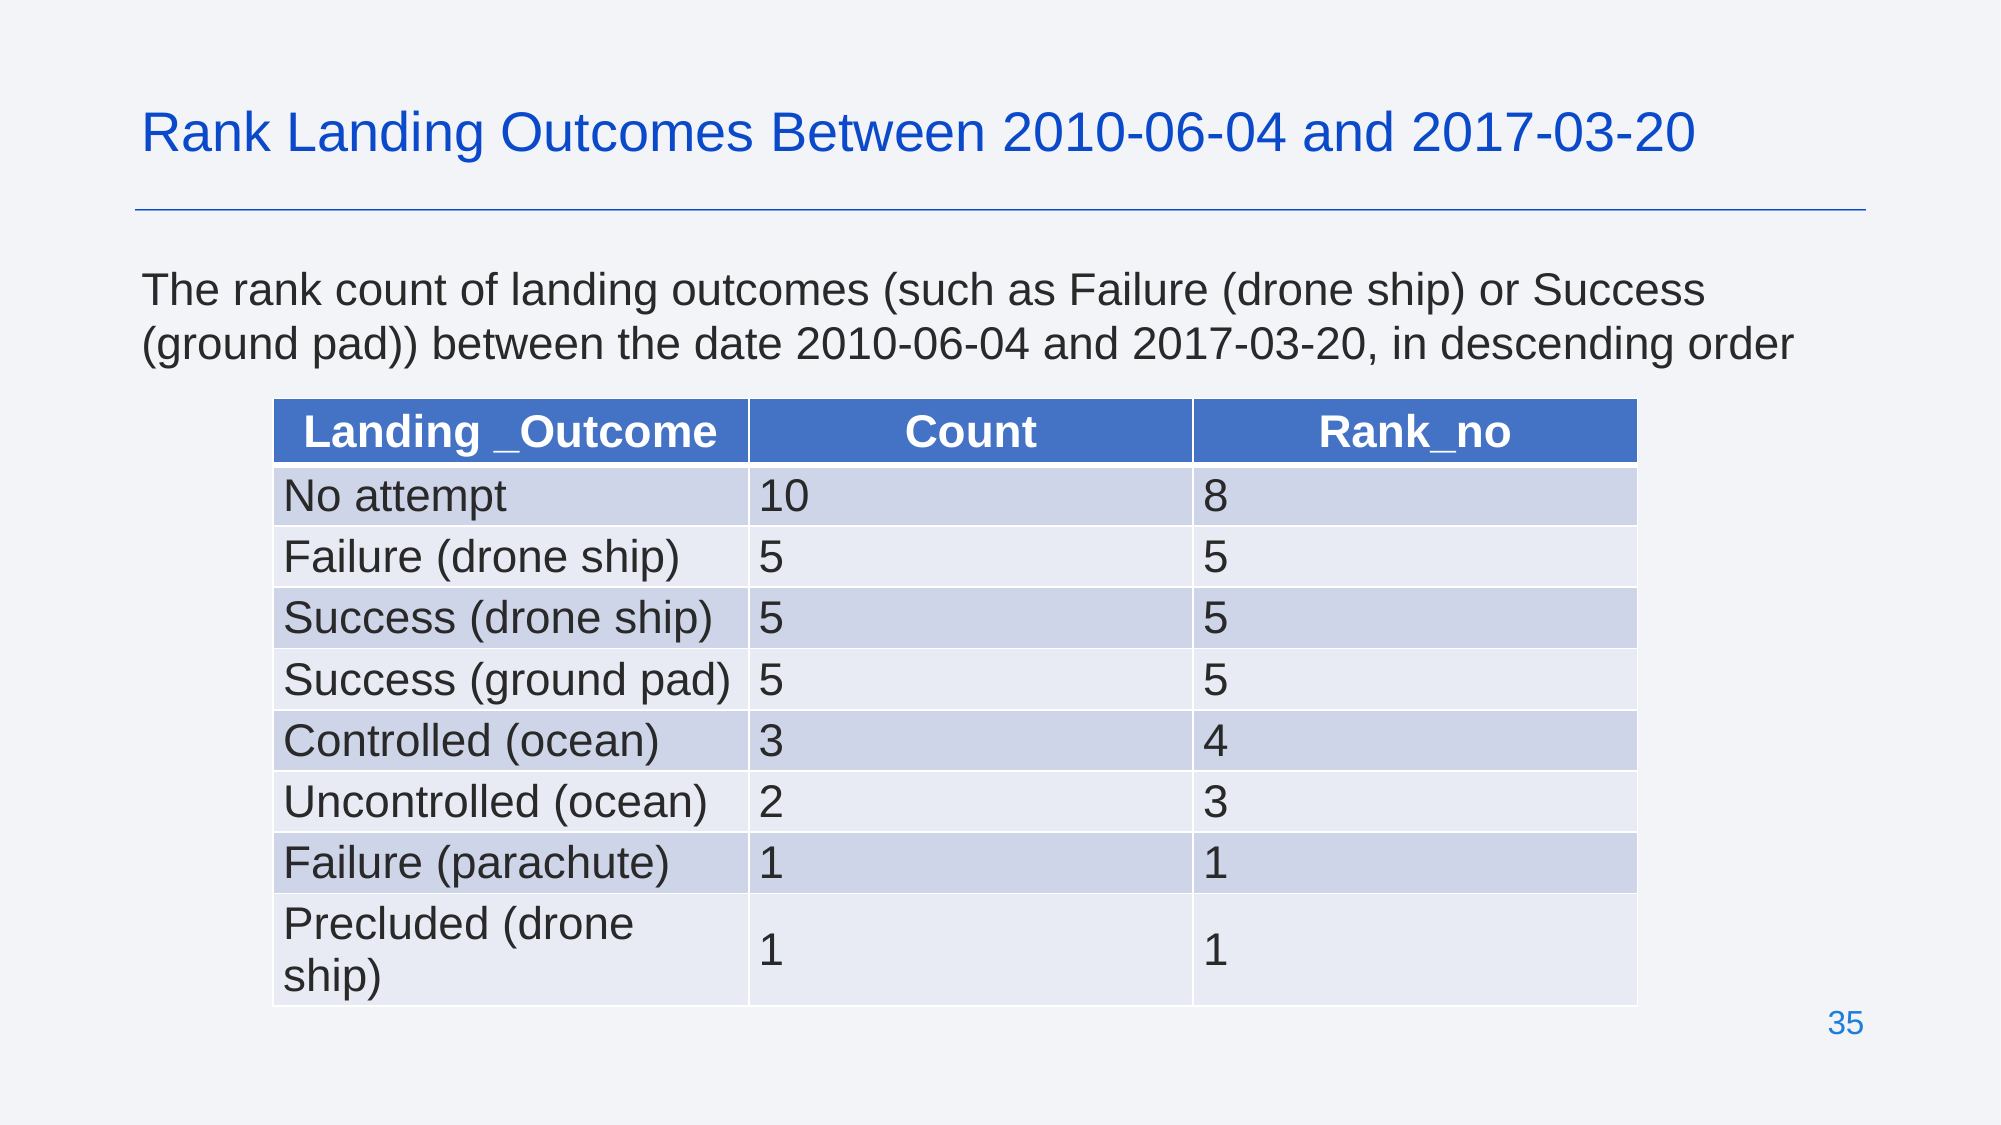

Rank Landing Outcomes Between 2010-06-04 and 2017-03-20
The rank count of landing outcomes (such as Failure (drone ship) or Success (ground pad)) between the date 2010-06-04 and 2017-03-20, in descending order

| Landing \_Outcome | Count | Rank\_no |
| --- | --- | --- |
| No attempt | 10 | 8 |
| Failure (drone ship) | 5 | 5 |
| Success (drone ship) | 5 | 5 |
| Success (ground pad) | 5 | 5 |
| Controlled (ocean) | 3 | 4 |
| Uncontrolled (ocean) | 2 | 3 |
| Failure (parachute) | 1 | 1 |
| Precluded (drone ship) | 1 | 1 |
35